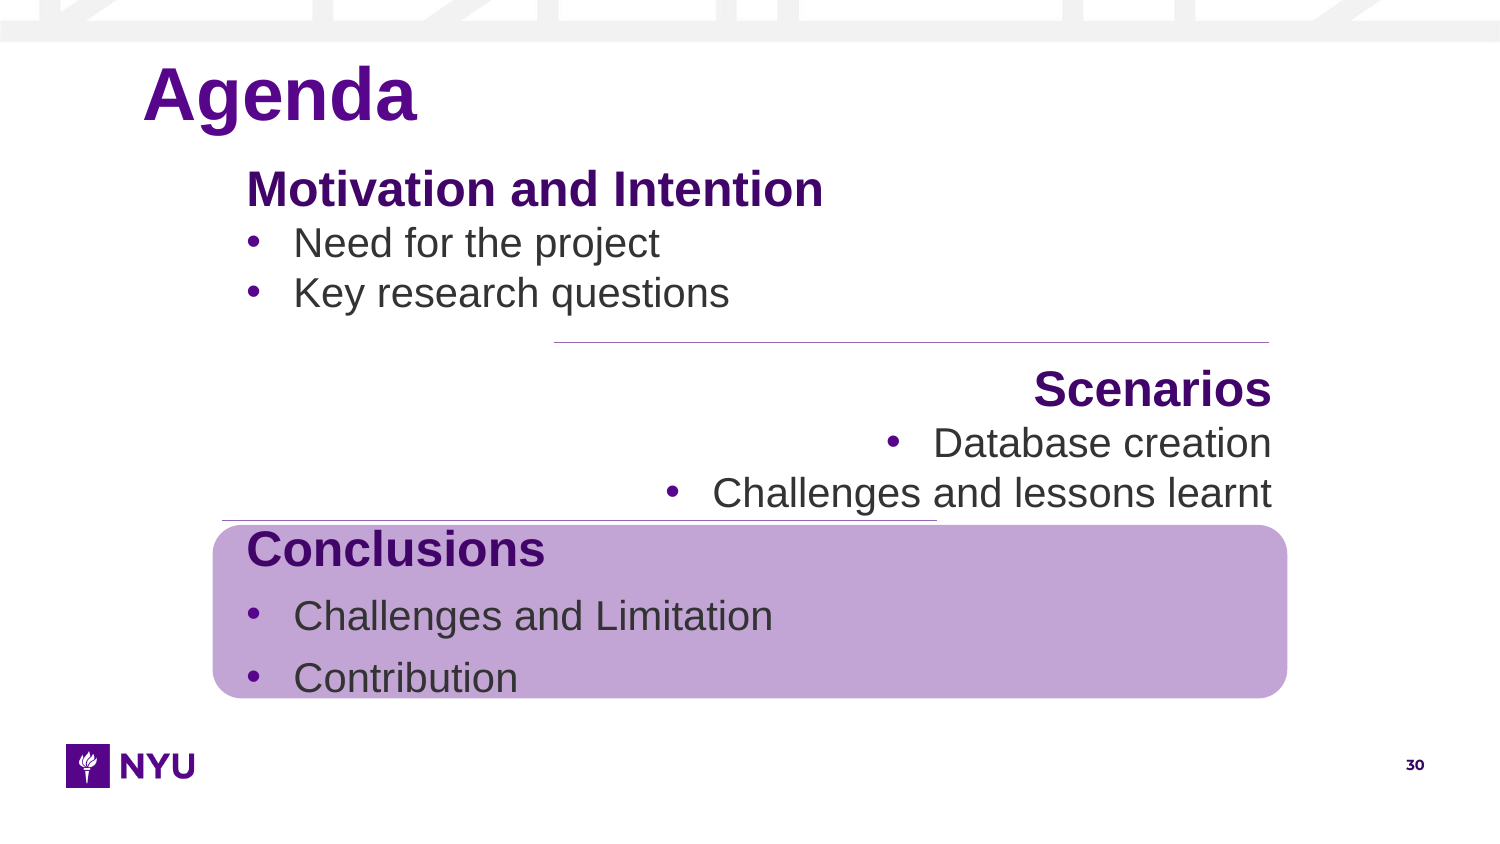

Agenda
Motivation and Intention
Need for the project
Key research questions

Scenarios
Database creation
Challenges and lessons learnt
Conclusions
Challenges and Limitation
Contribution